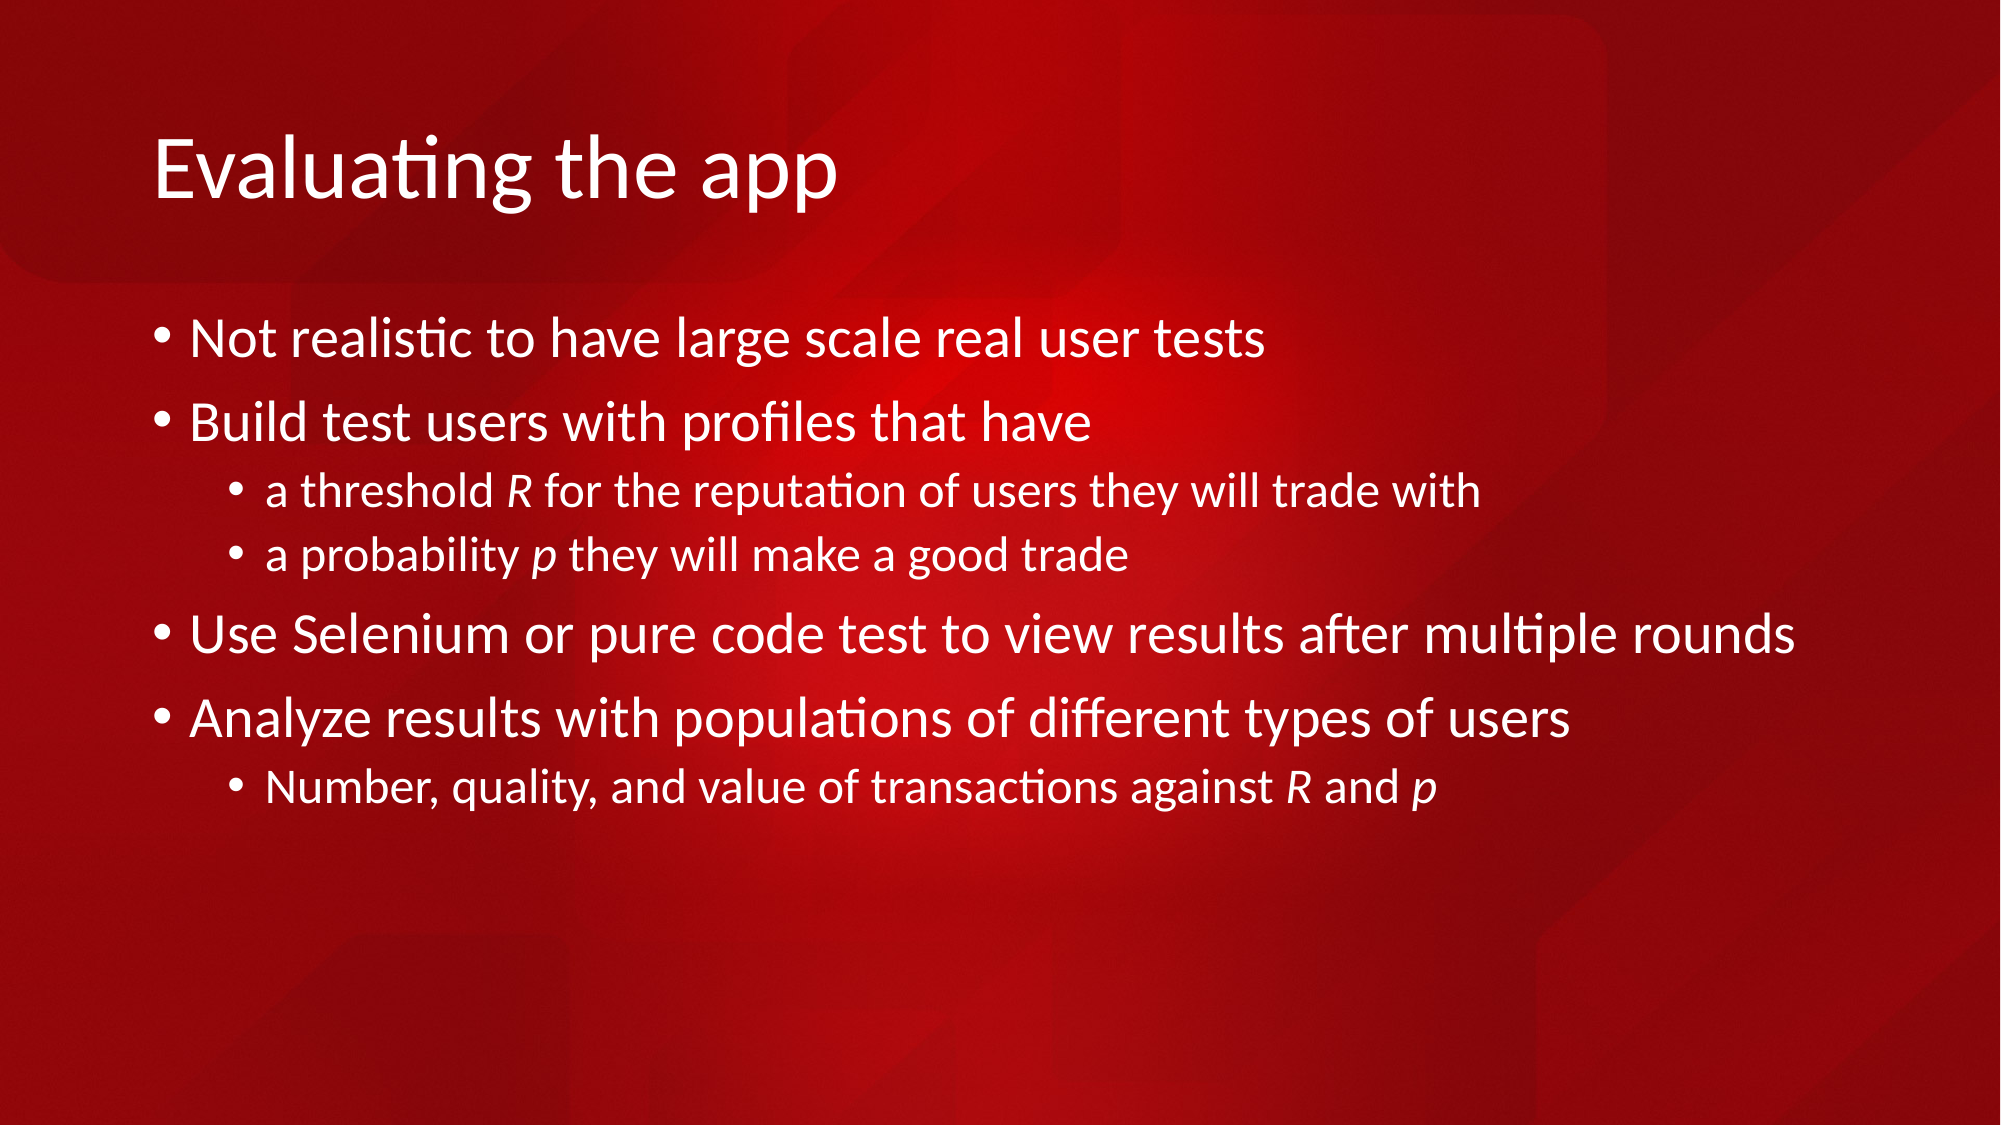

# Evaluating the app
Not realistic to have large scale real user tests
Build test users with profiles that have
a threshold R for the reputation of users they will trade with
a probability p they will make a good trade
Use Selenium or pure code test to view results after multiple rounds
Analyze results with populations of different types of users
Number, quality, and value of transactions against R and p